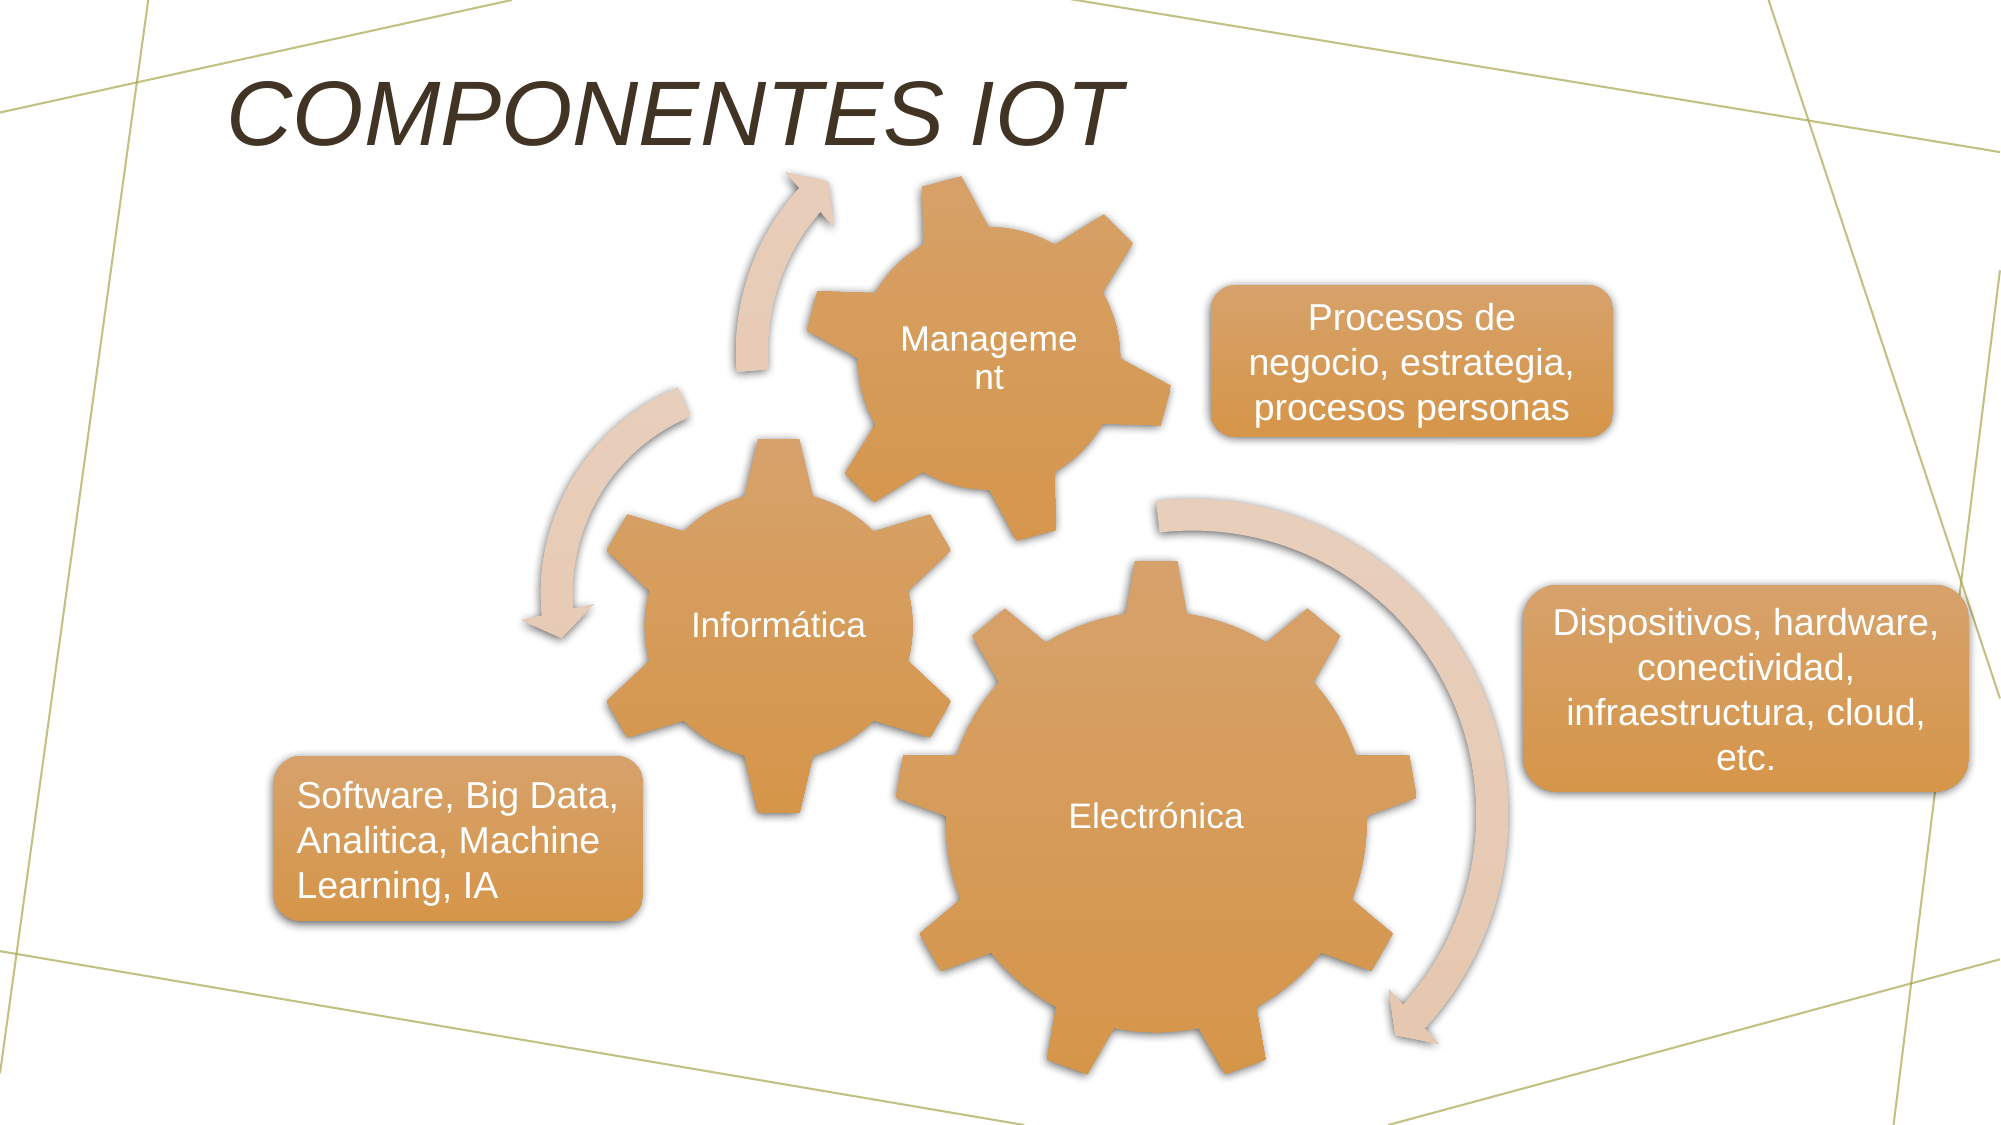

# Componentes iot
Electrónica
Informática
Management
Procesos de negocio, estrategia, procesos personas
Dispositivos, hardware, conectividad, infraestructura, cloud, etc.
Software, Big Data, Analitica, Machine Learning, IA